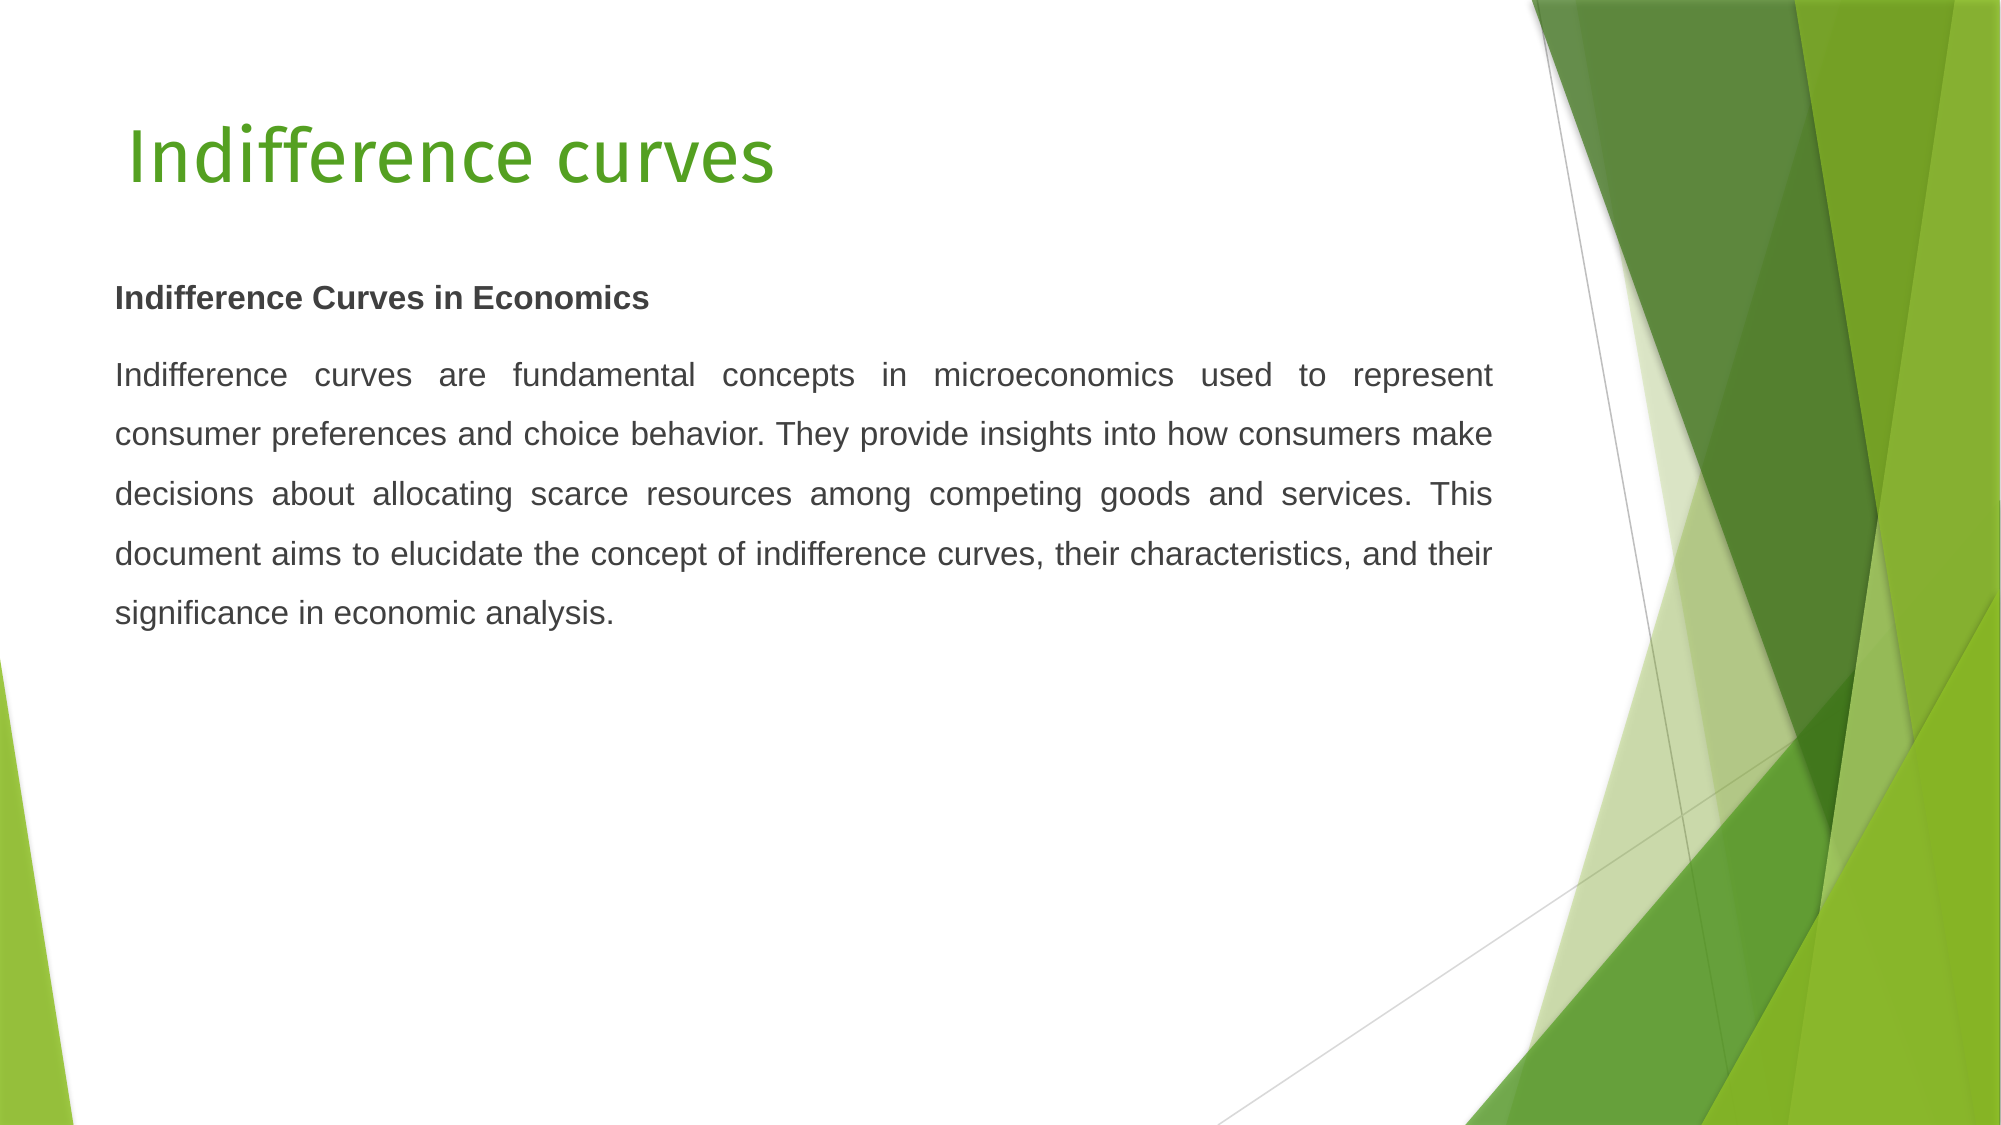

# Indifference curves
Indifference Curves in Economics
Indifference curves are fundamental concepts in microeconomics used to represent consumer preferences and choice behavior. They provide insights into how consumers make decisions about allocating scarce resources among competing goods and services. This document aims to elucidate the concept of indifference curves, their characteristics, and their significance in economic analysis.